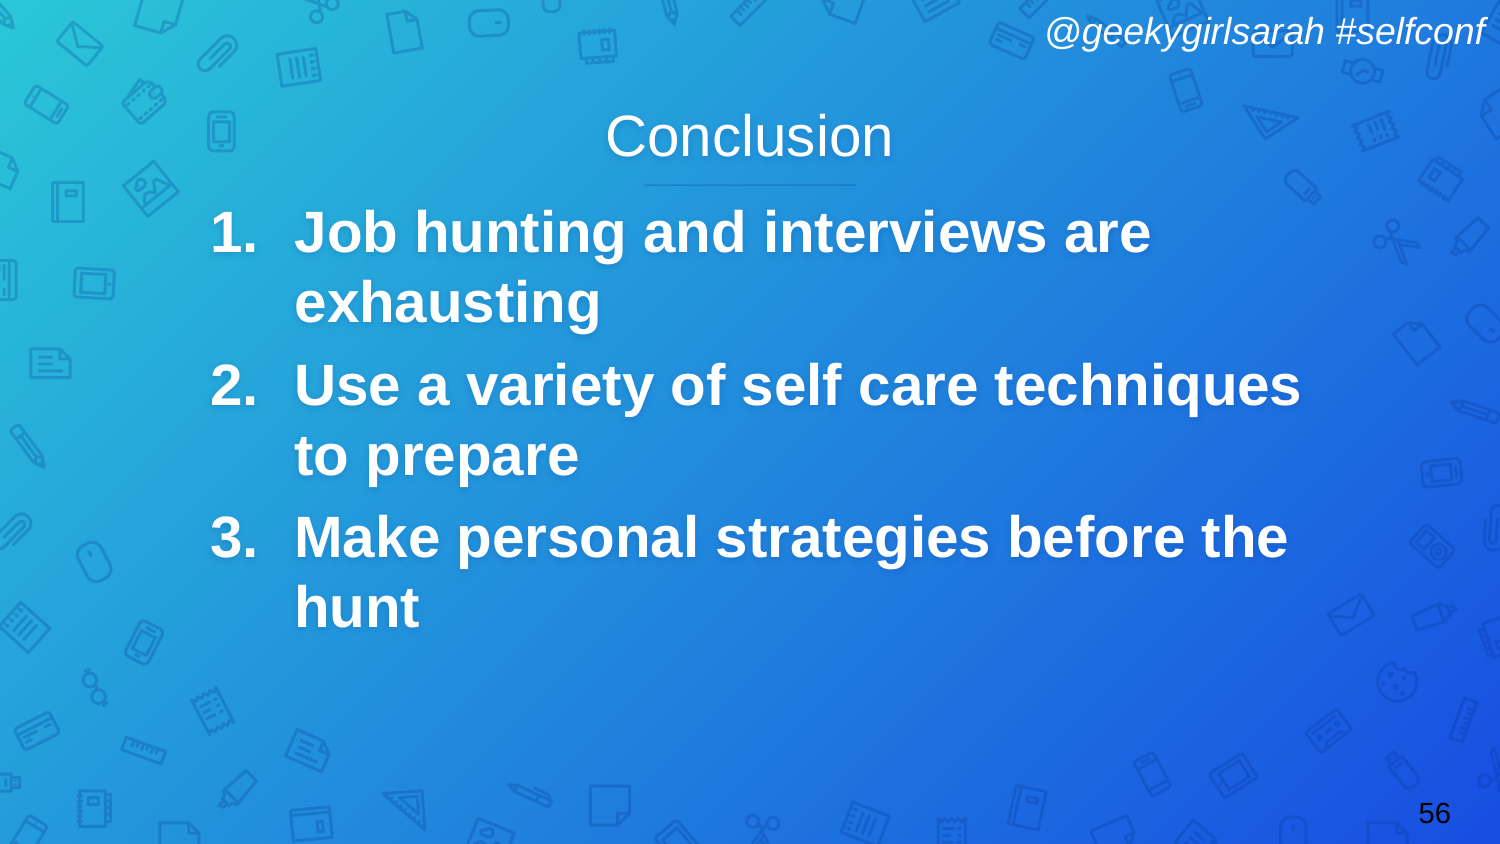

# Conclusion
Job hunting and interviews are exhausting
Use a variety of self care techniques to prepare
Make personal strategies before the hunt
56